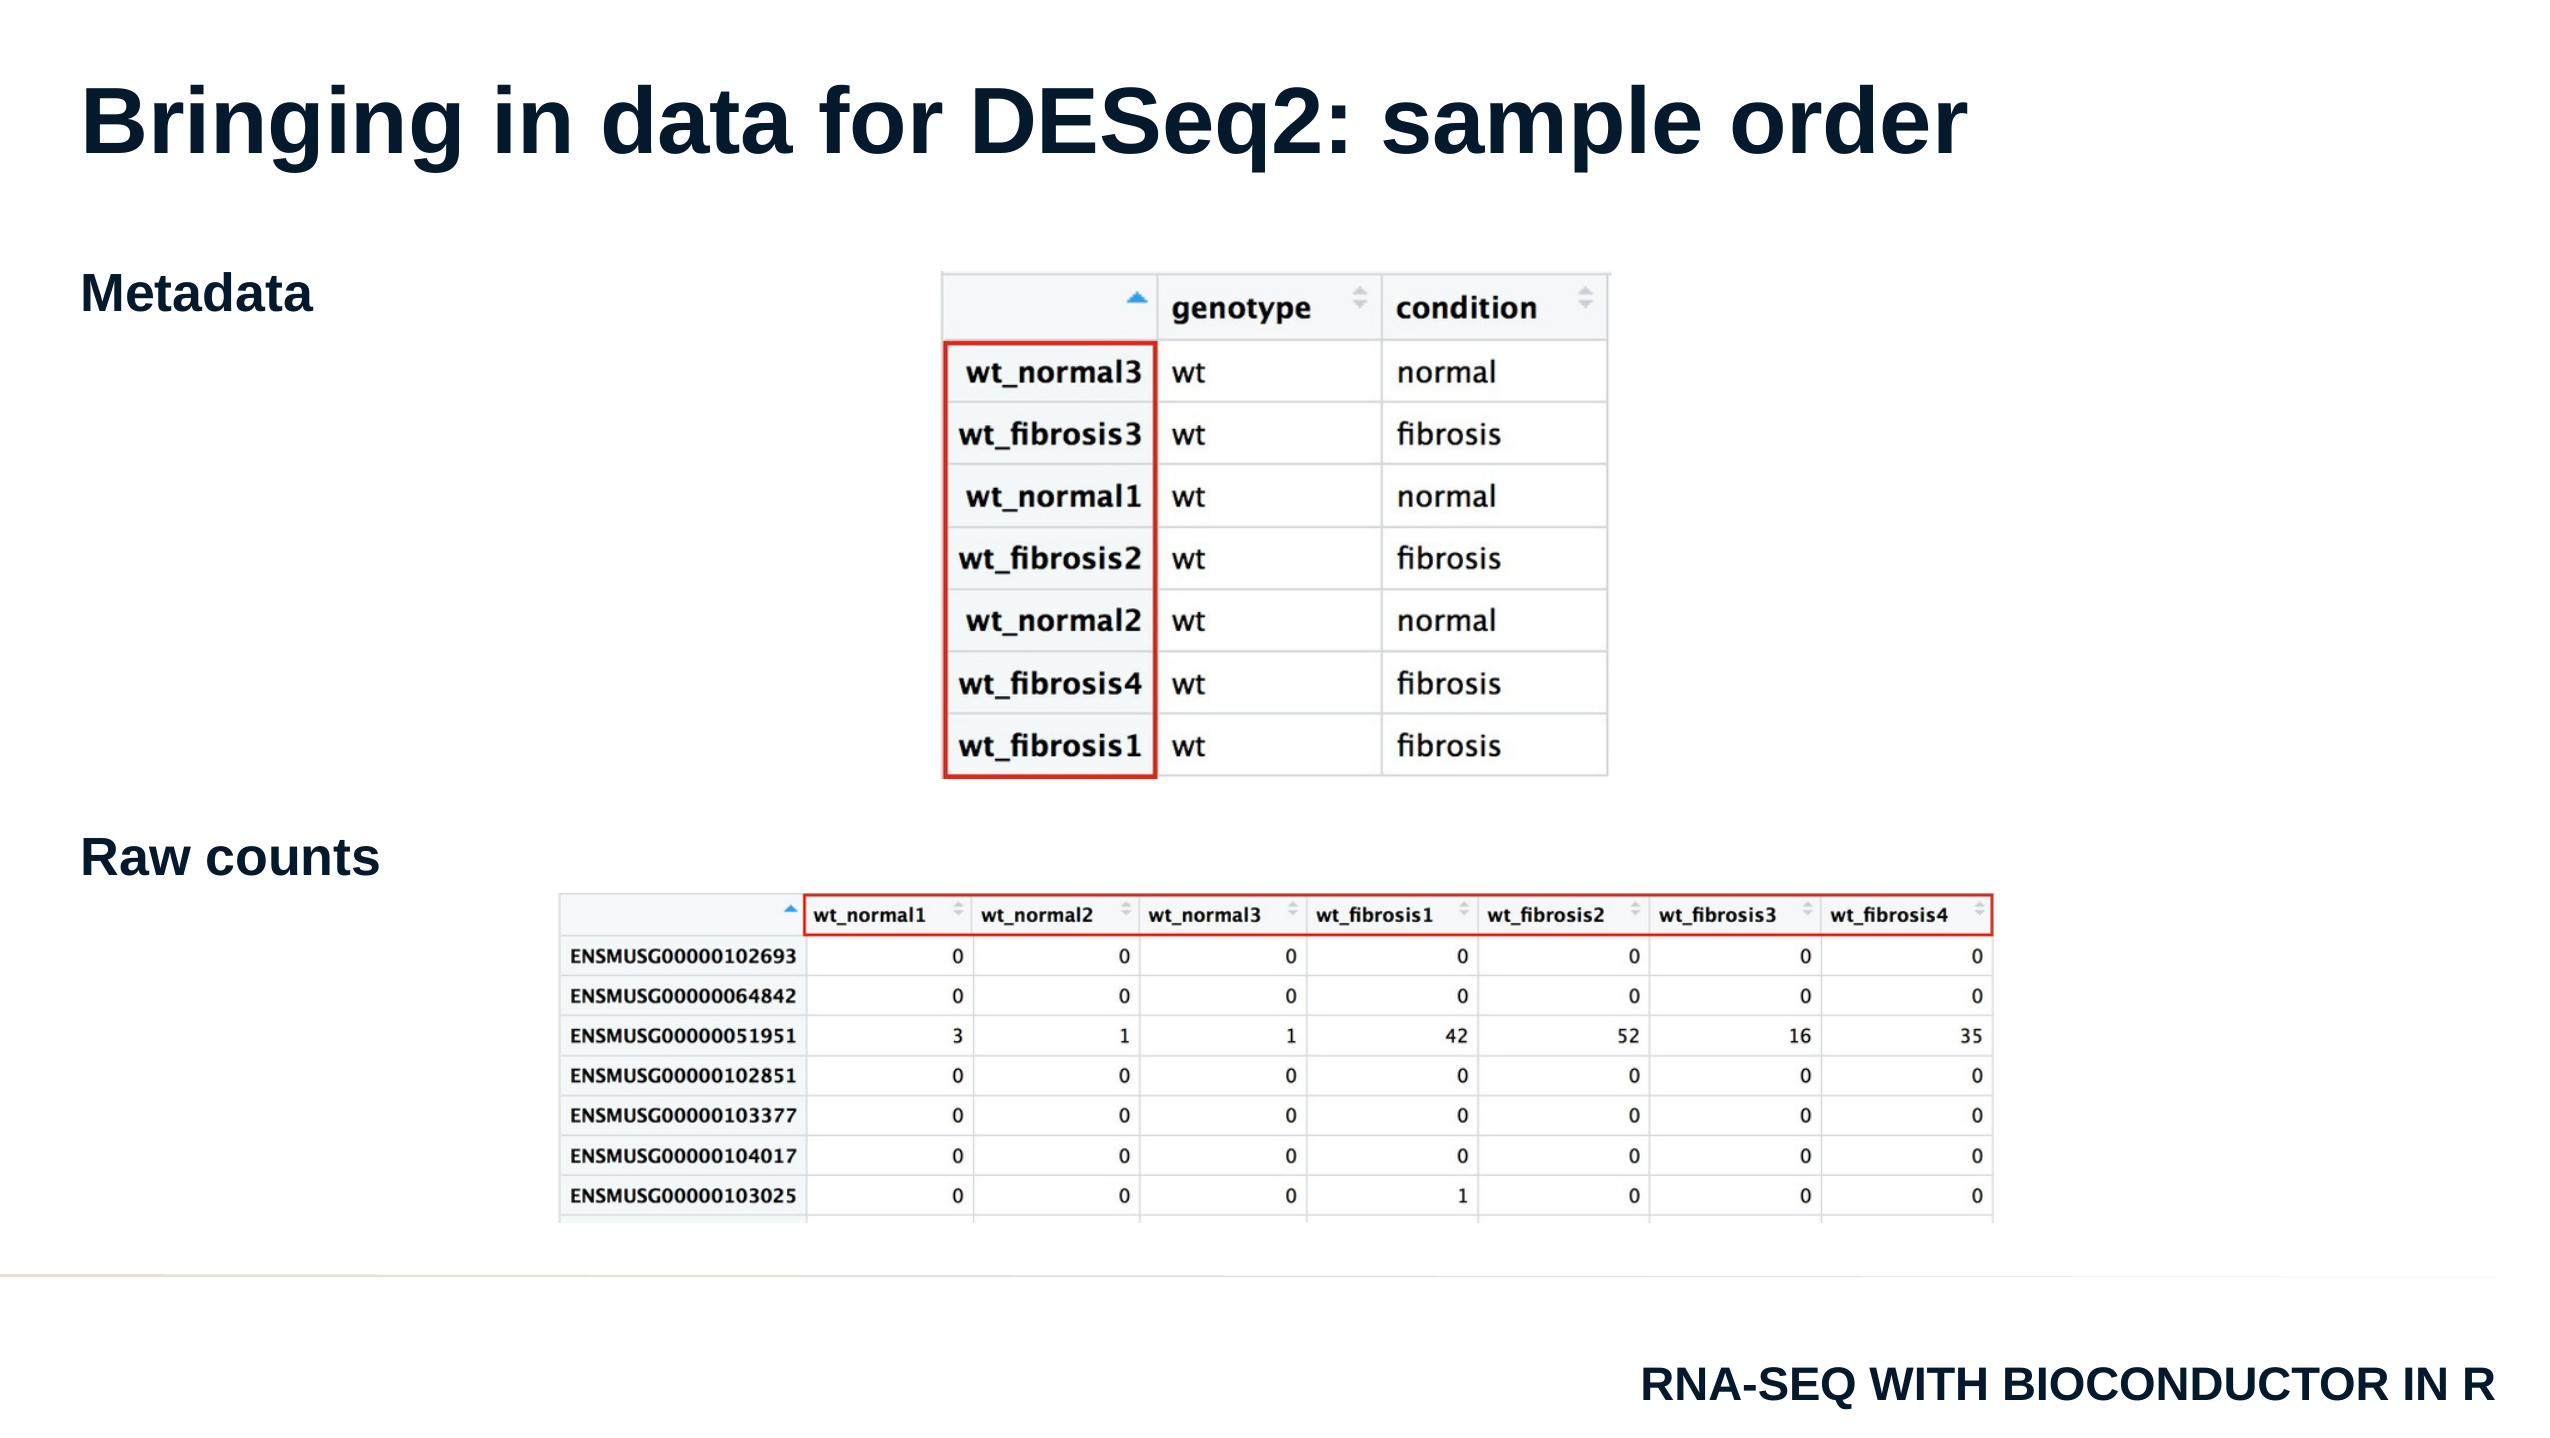

Bringing in data for DESeq2: sample order
Metadata

Raw counts

RNA-SEQ WITH BIOCONDUCTOR IN R